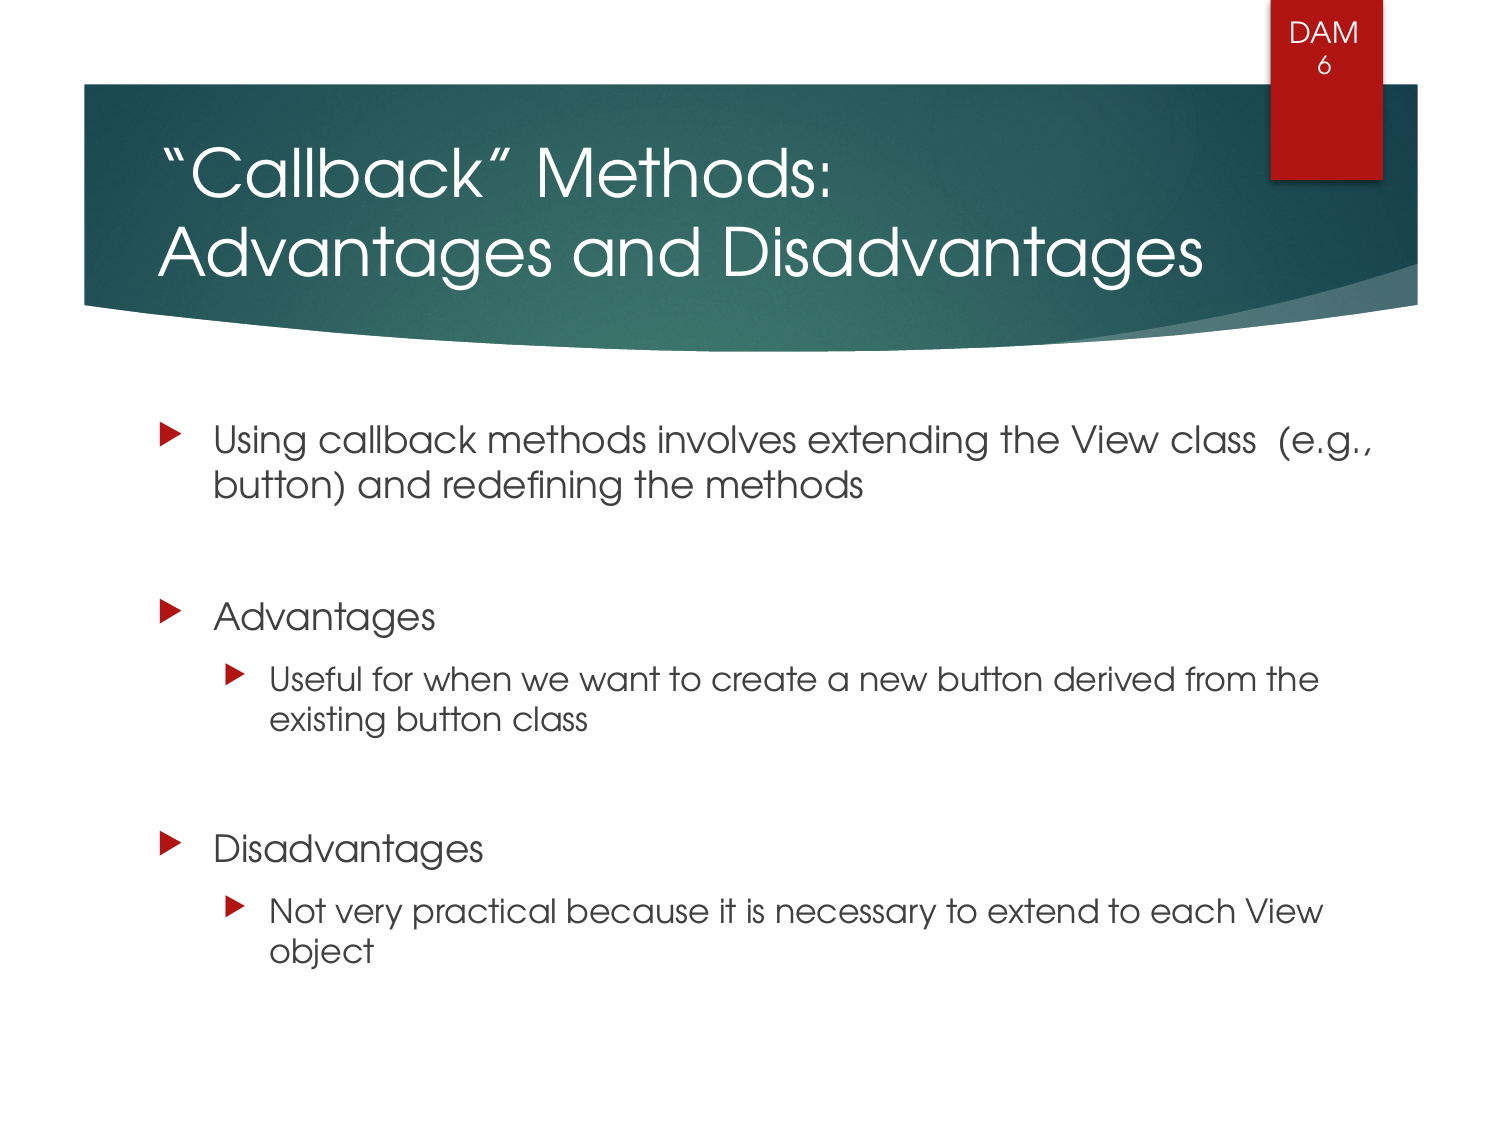

DAM
6
# “Callback” Methods: Advantages and Disadvantages
Using callback methods involves extending the View class  (e.g., button) and redefining the methods

Advantages
Useful for when we want to create a new button derived from the  existing button class

Disadvantages
Not very practical because it is necessary to extend to each View object